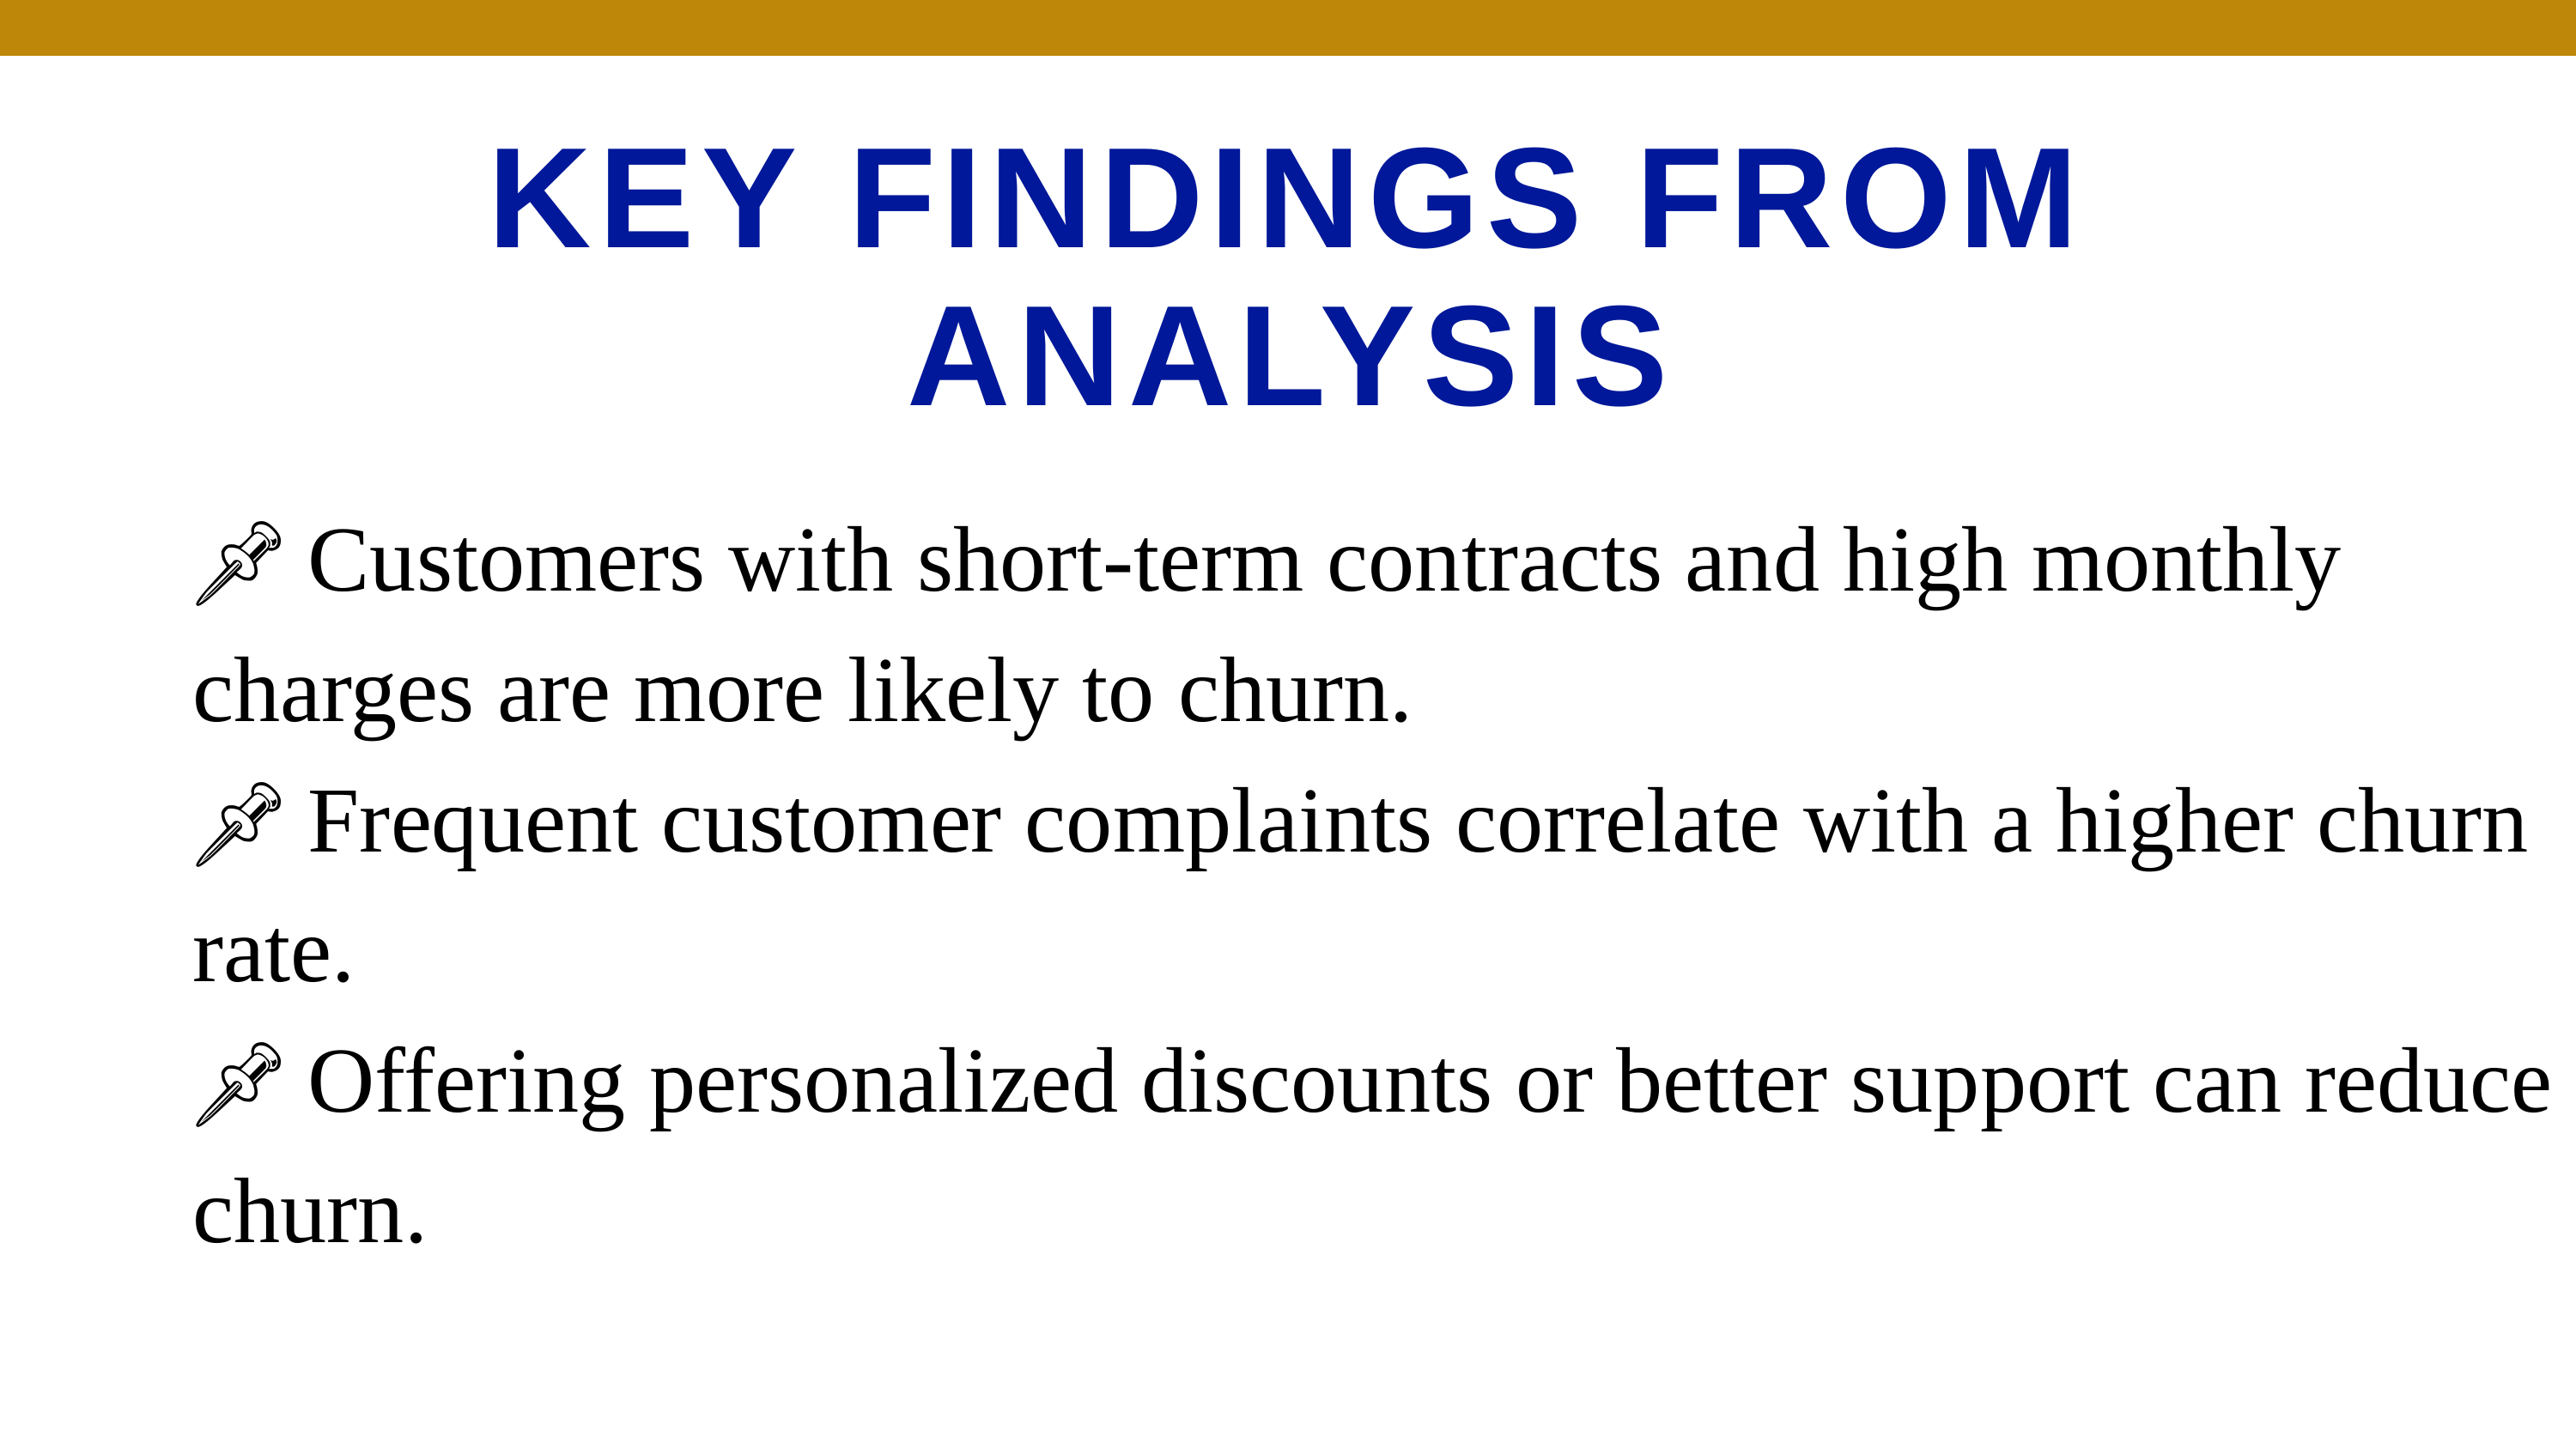

KEY FINDINGS FROM ANALYSIS
📌 Customers with short-term contracts and high monthly charges are more likely to churn.
📌 Frequent customer complaints correlate with a higher churn rate.
📌 Offering personalized discounts or better support can reduce churn.